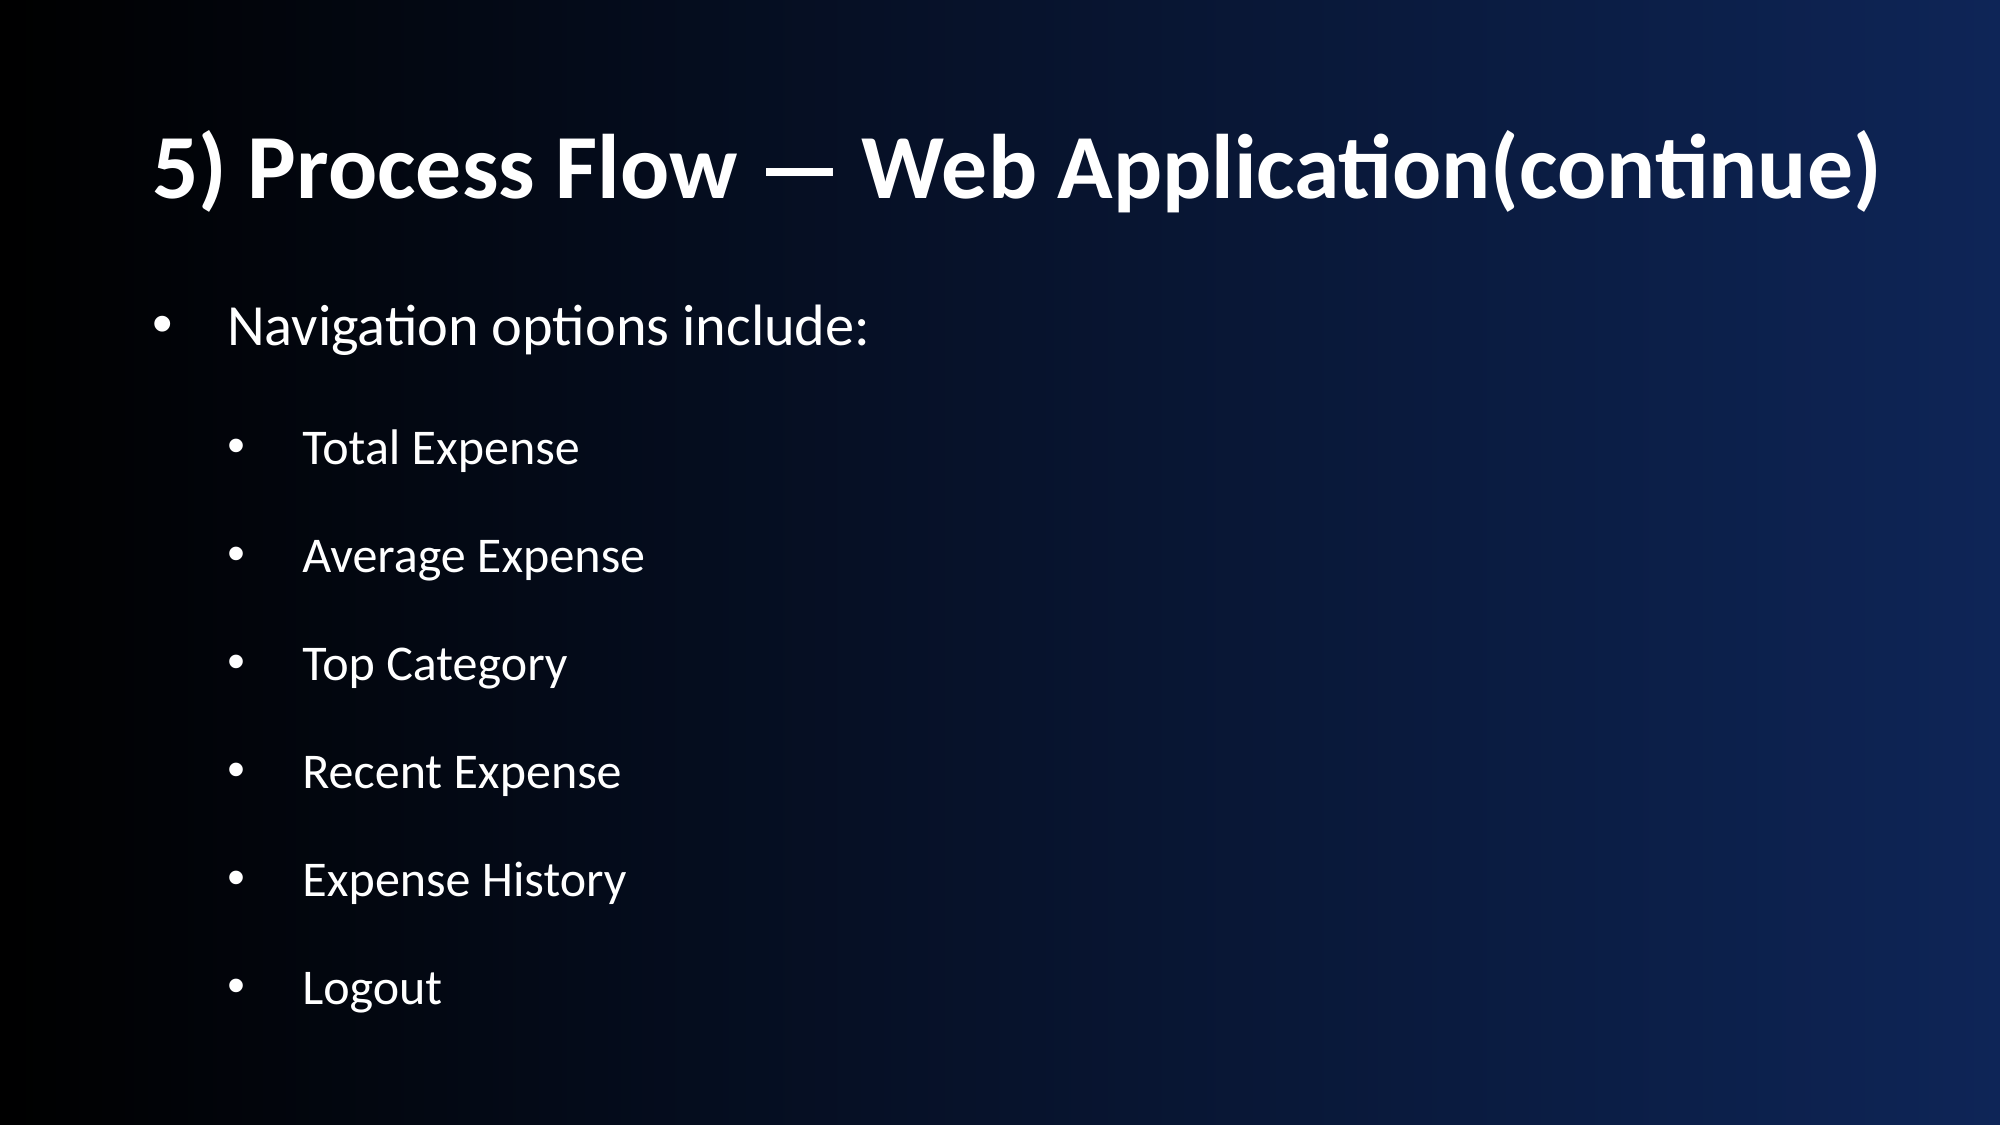

# 5) Process Flow — Web Application(continue)

Navigation options include:

Total Expense

Average Expense

Top Category

Recent Expense

Expense History

Logout